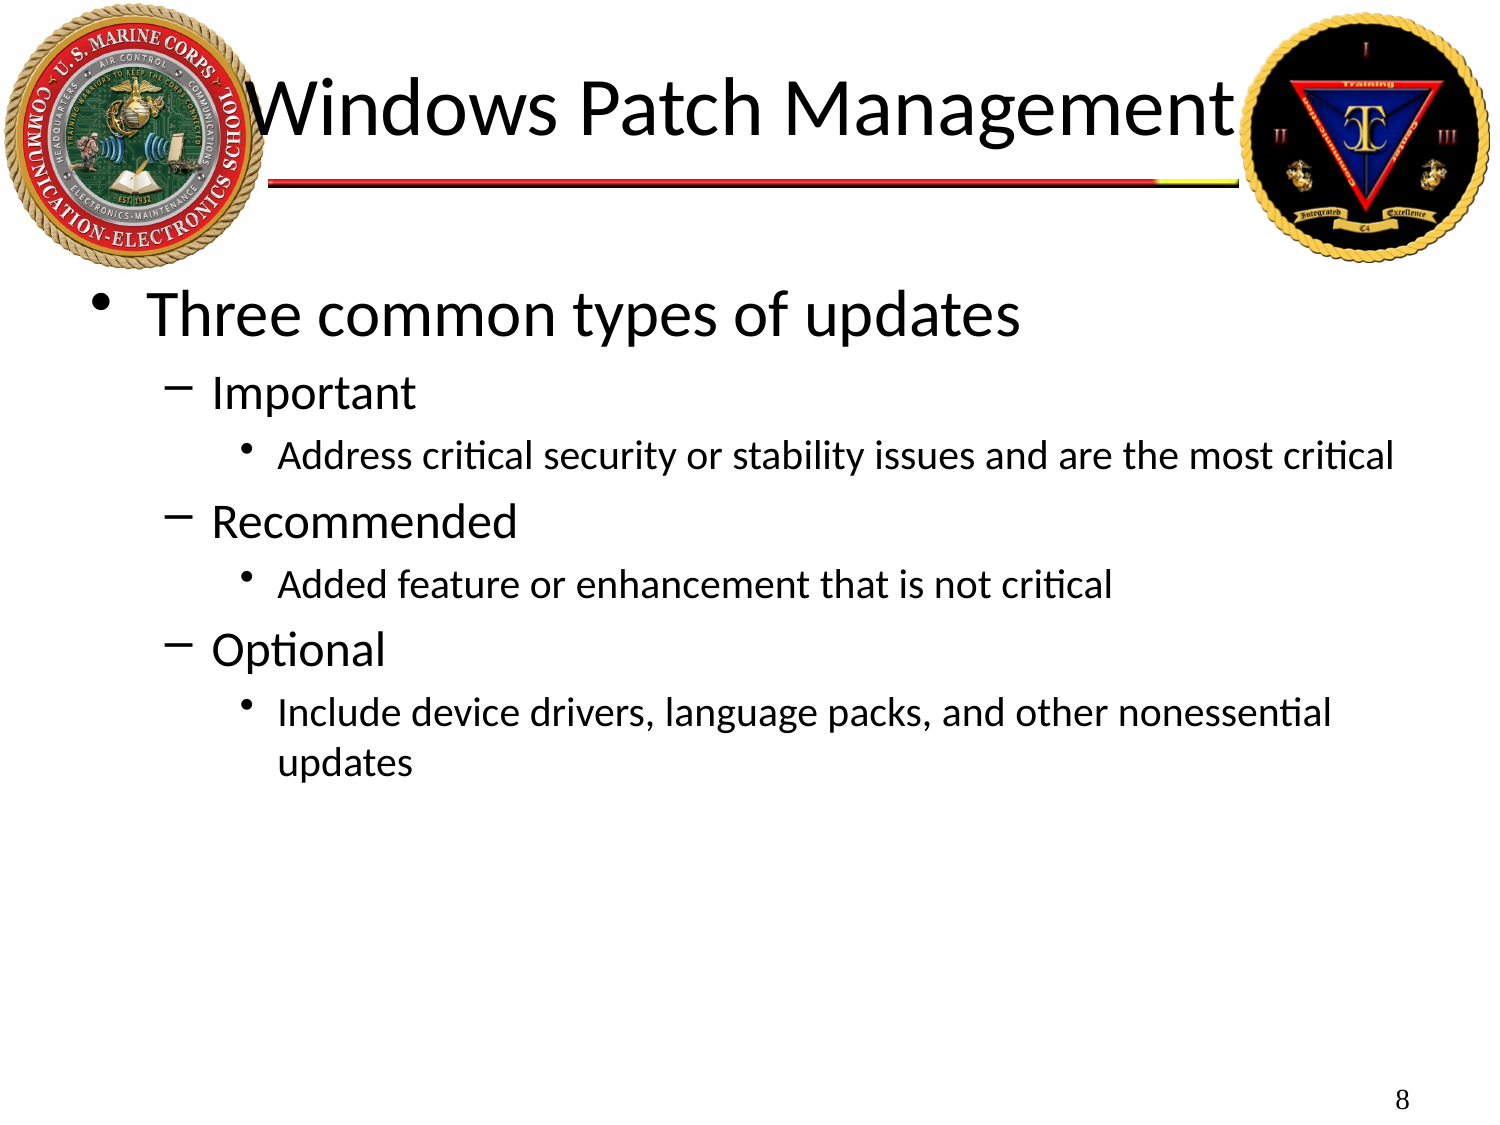

# Windows Patch Management
Three common types of updates
Important
Address critical security or stability issues and are the most critical
Recommended
Added feature or enhancement that is not critical
Optional
Include device drivers, language packs, and other nonessential updates